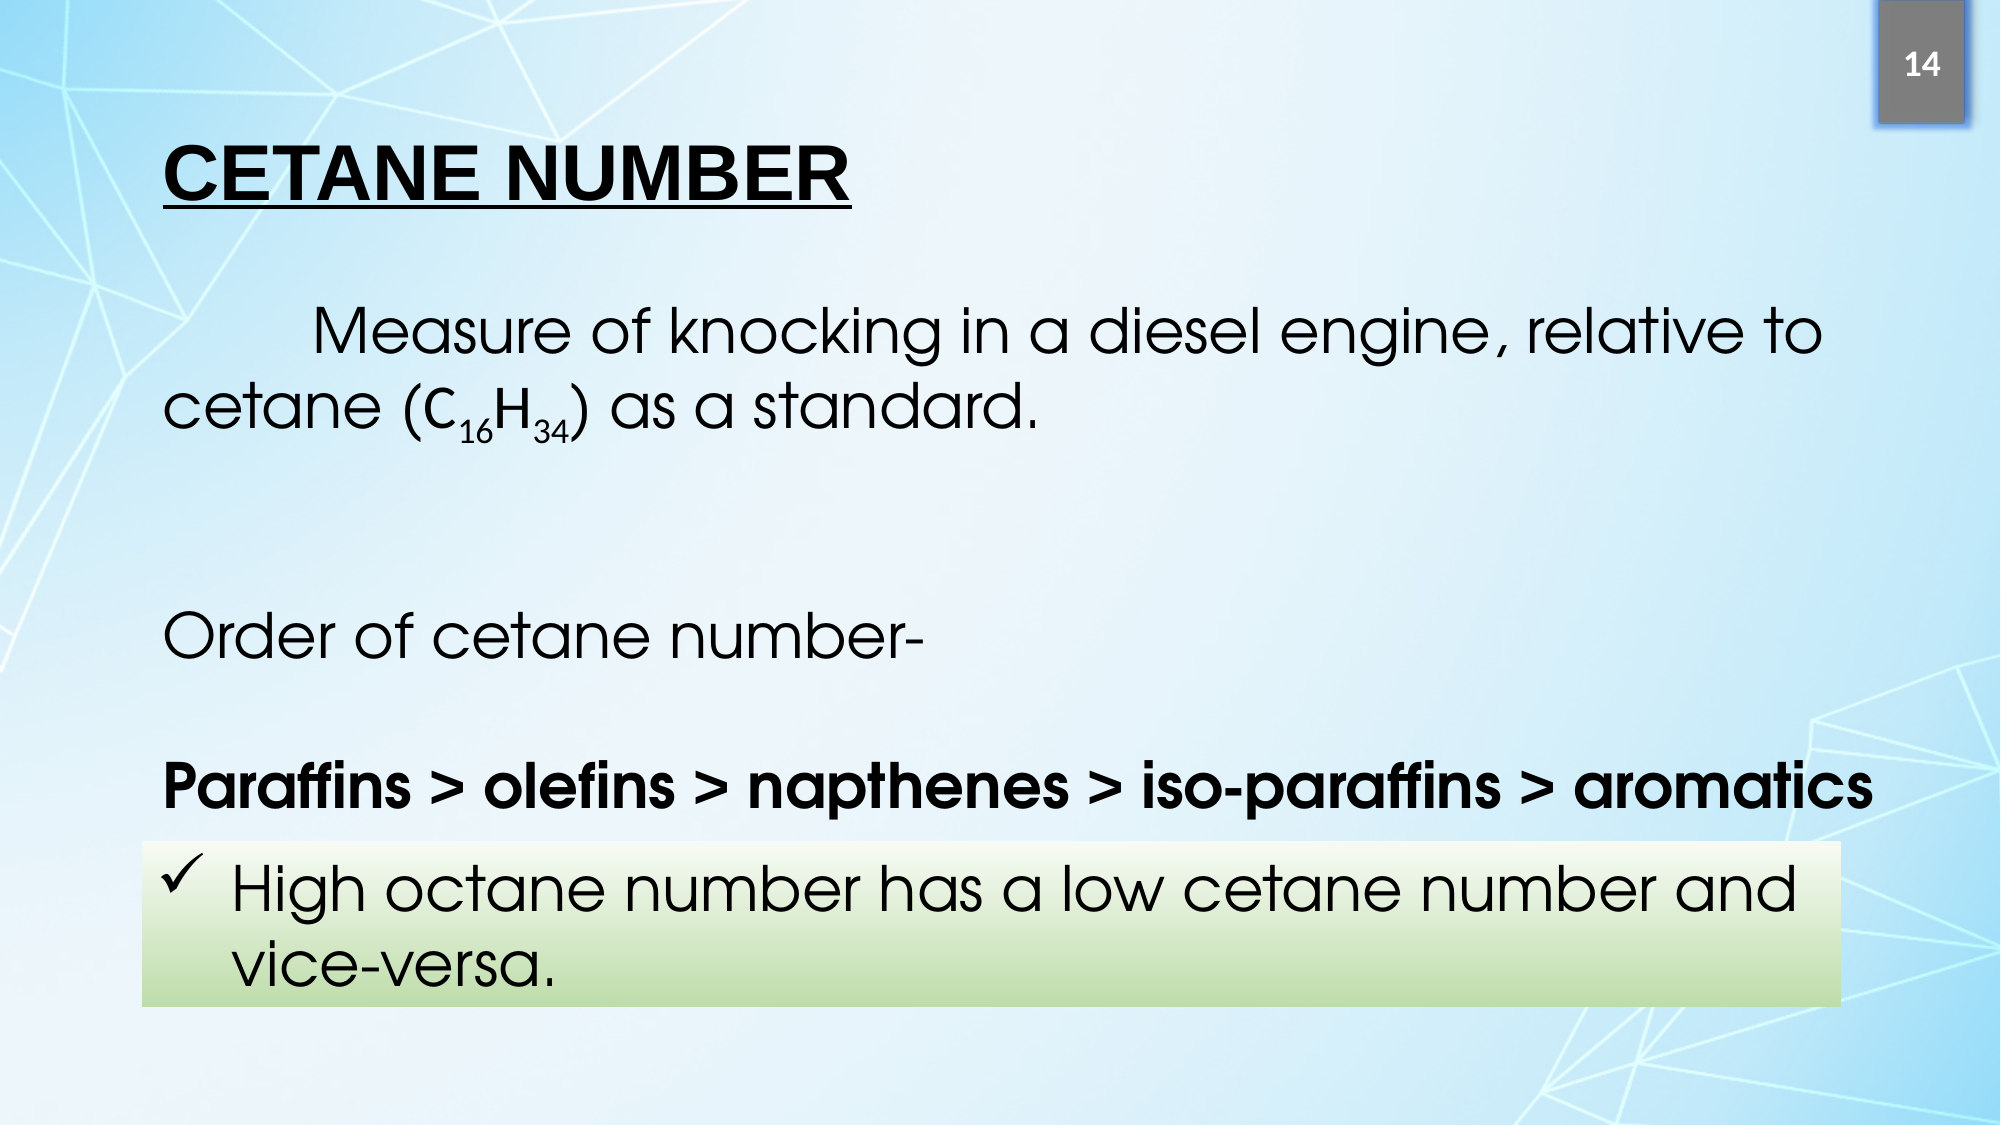

14
CETANE NUMBER

	Measure of knocking in a diesel engine, relative to cetane (C16H34) as a standard.

Order of cetane number-

Paraffins > olefins > napthenes > iso-paraffins > aromatics

High octane number has a low cetane number and vice-versa.